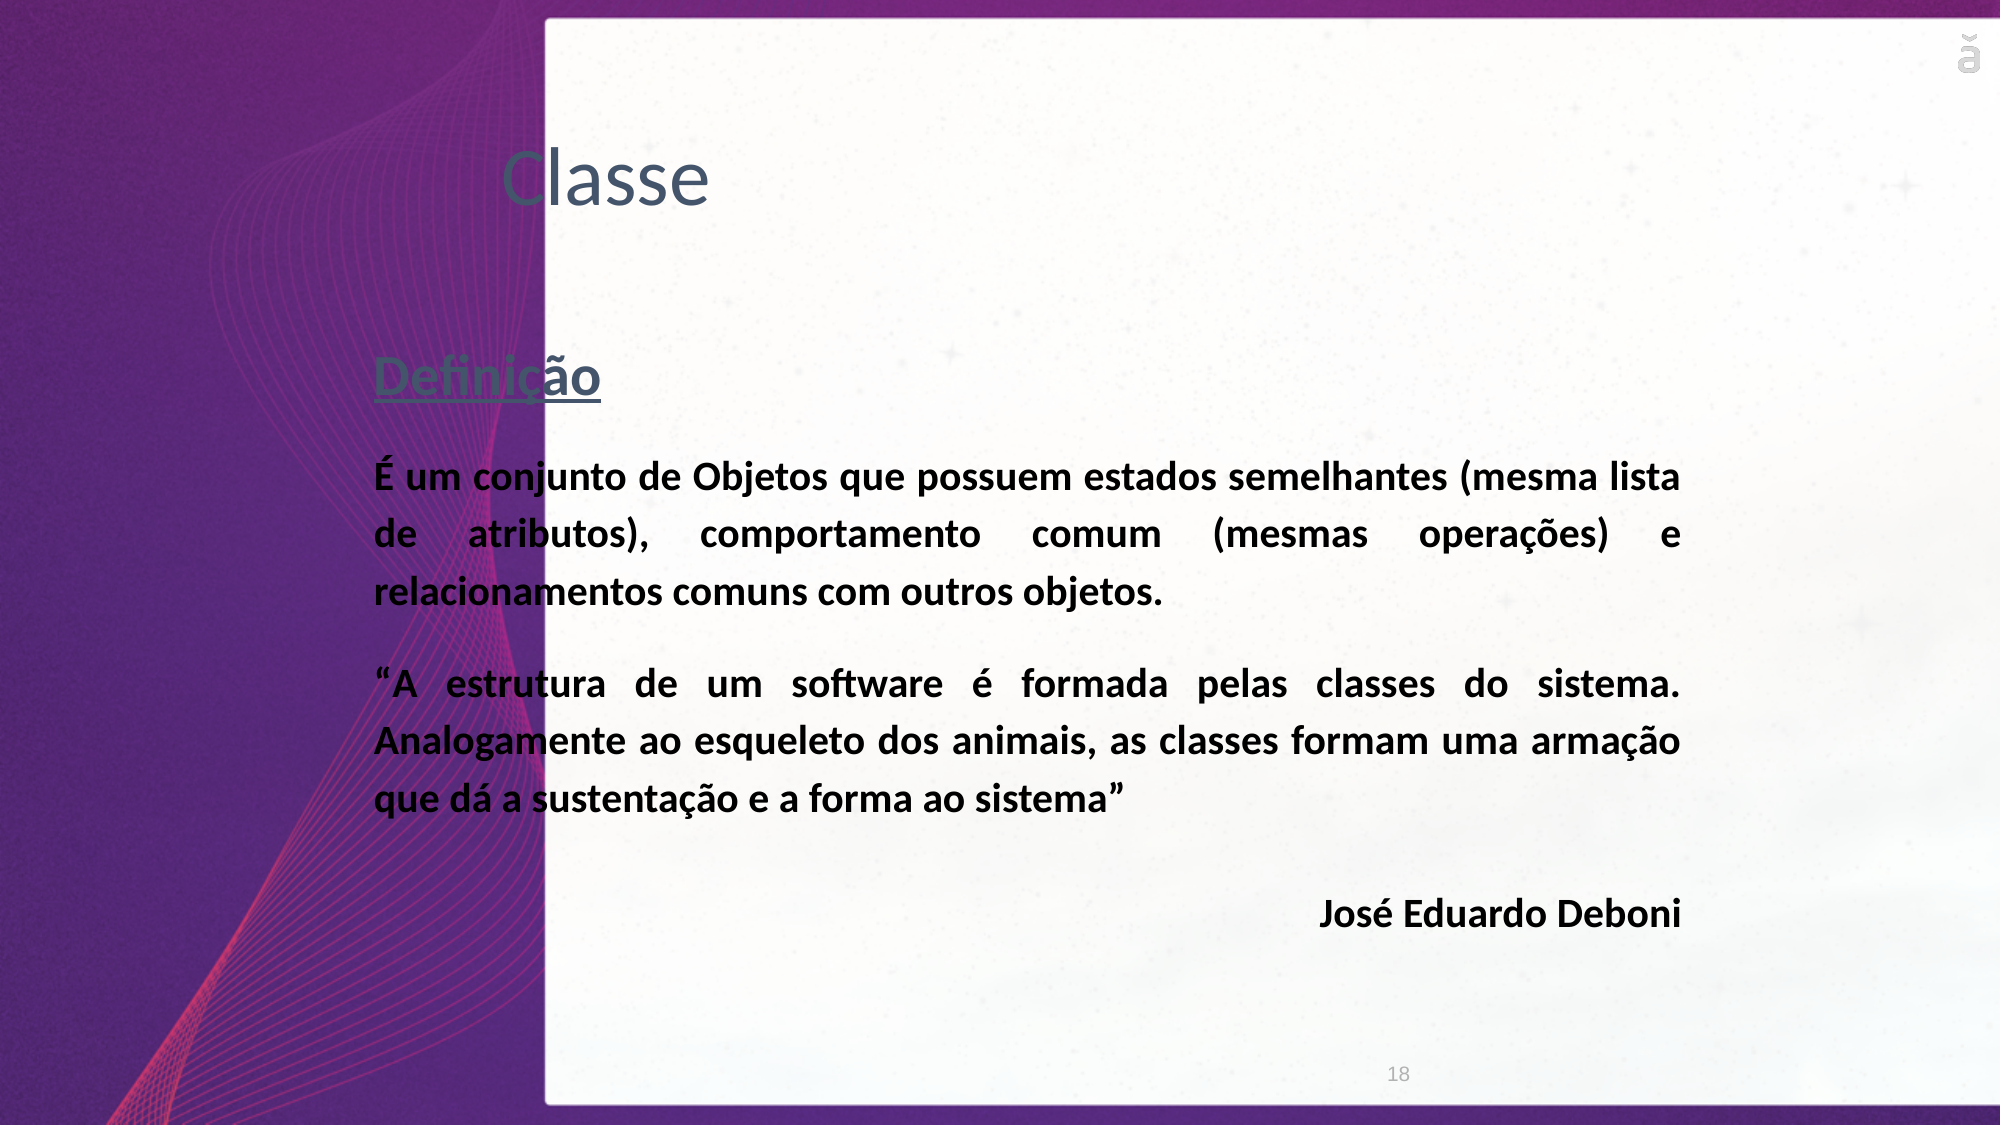

Classe
Definição

É um conjunto de Objetos que possuem estados semelhantes (mesma lista de atributos), comportamento comum (mesmas operações) e relacionamentos comuns com outros objetos.

“A estrutura de um software é formada pelas classes do sistema. Analogamente ao esqueleto dos animais, as classes formam uma armação que dá a sustentação e a forma ao sistema”

José Eduardo Deboni
18